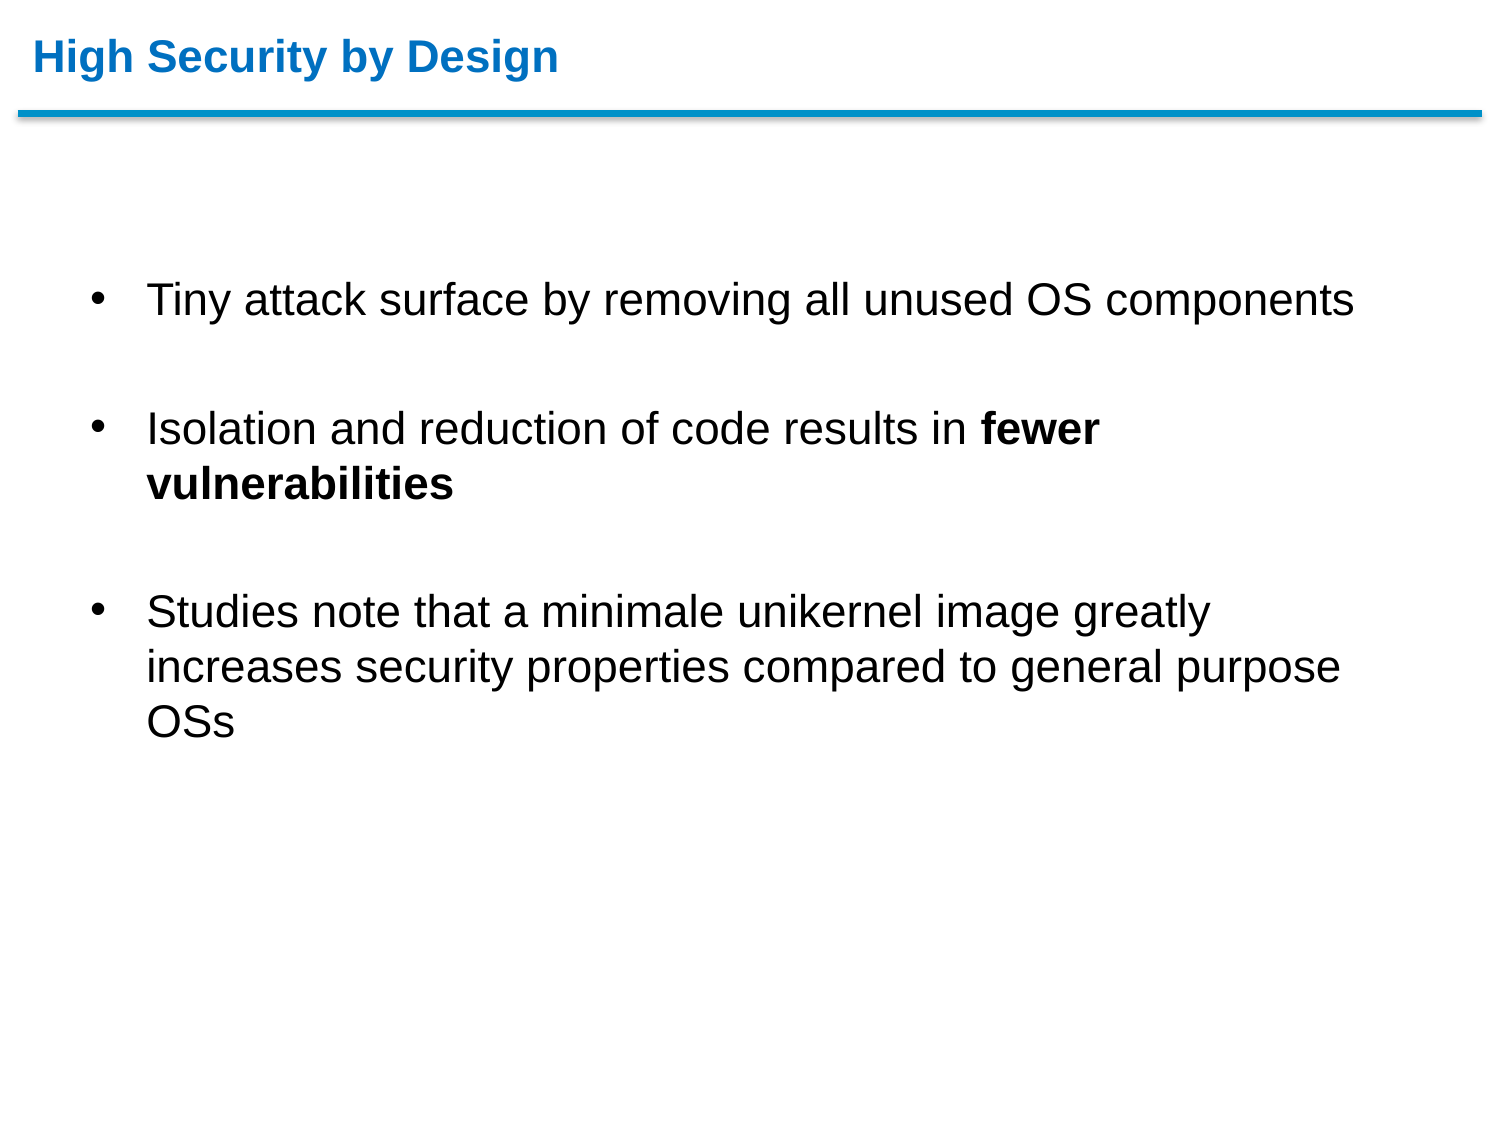

# High Security by Design
Tiny attack surface by removing all unused OS components

Isolation and reduction of code results in fewer vulnerabilities

Studies note that a minimale unikernel image greatly increases security properties compared to general purpose OSs